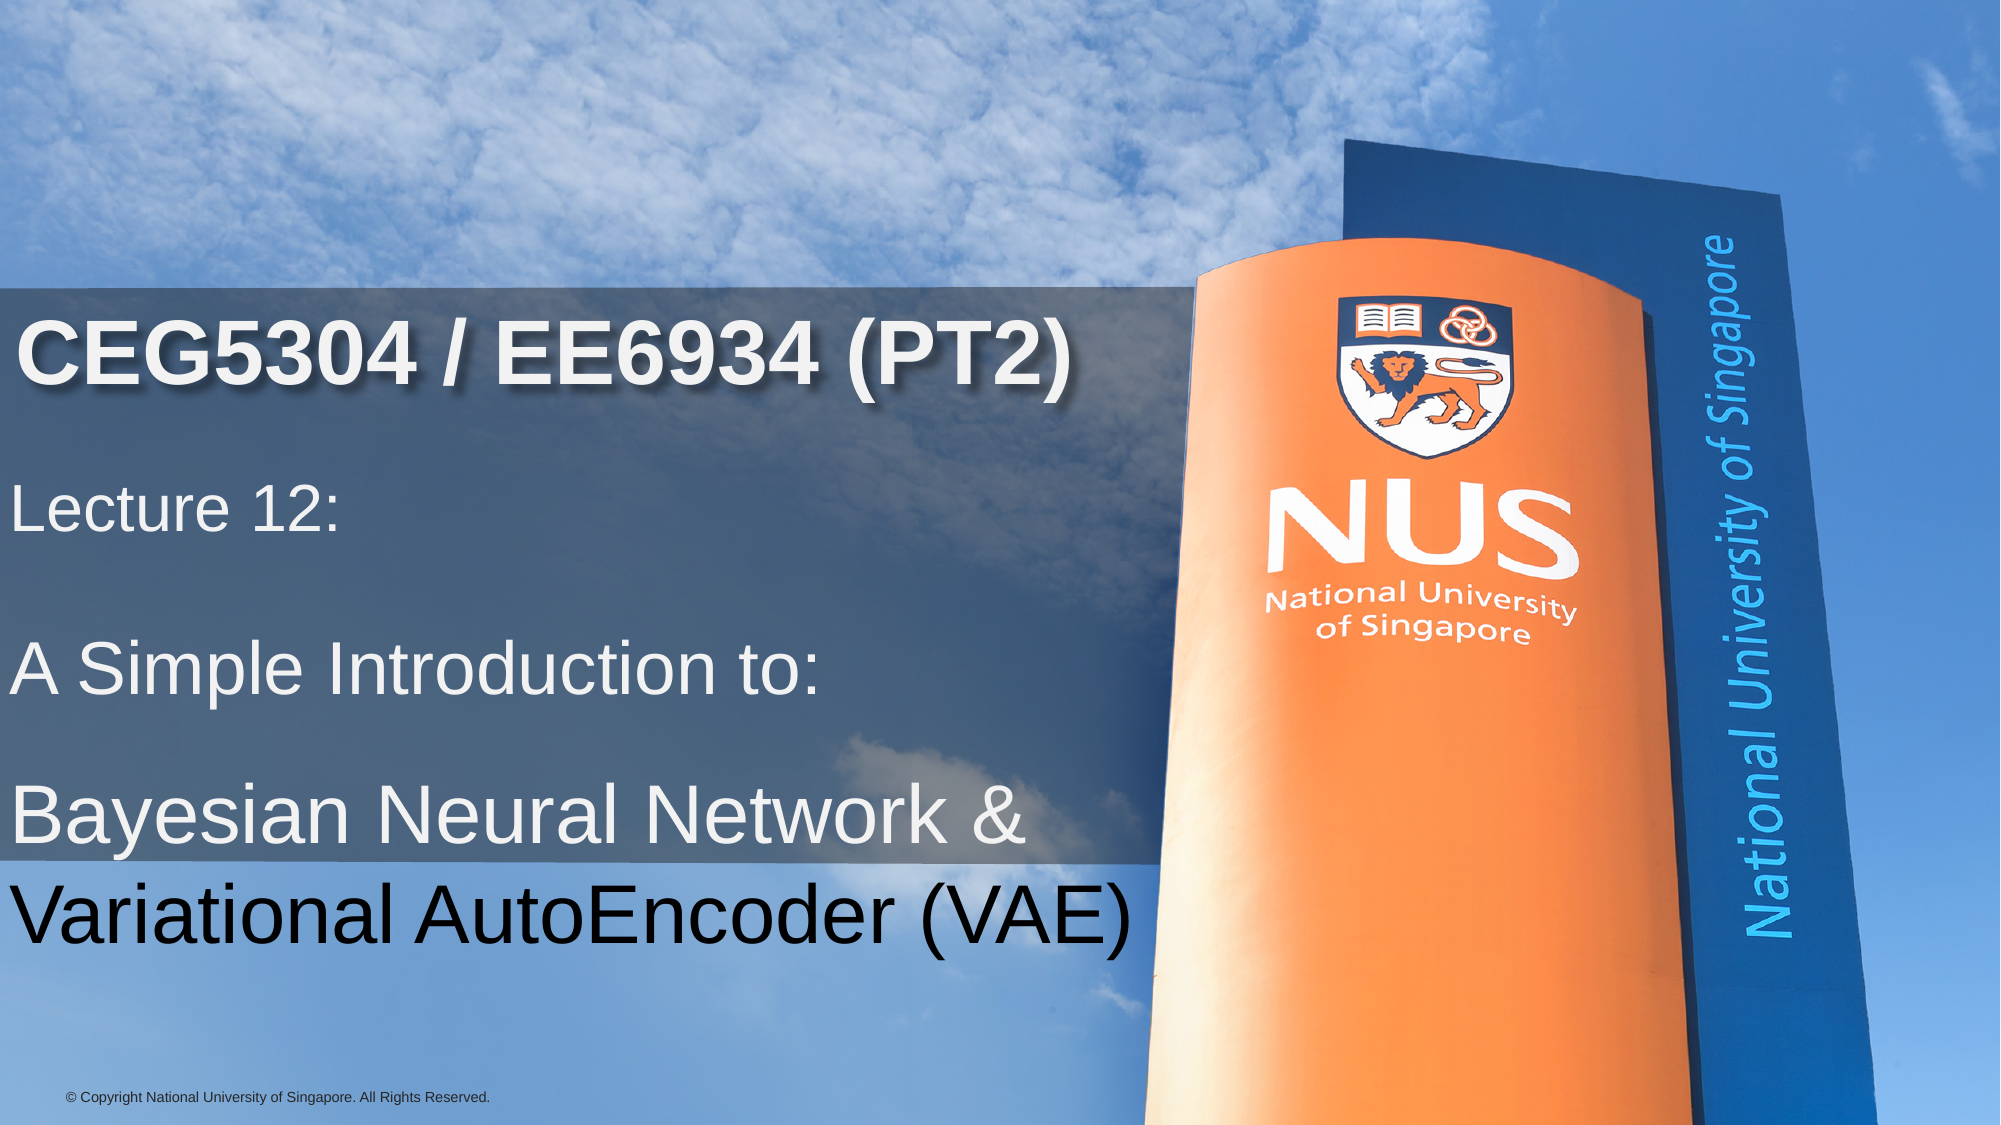

# CEG5304 / EE6934 (PT2)
Lecture 12:
A Simple Introduction to:
Bayesian Neural Network &
Variational AutoEncoder (VAE)